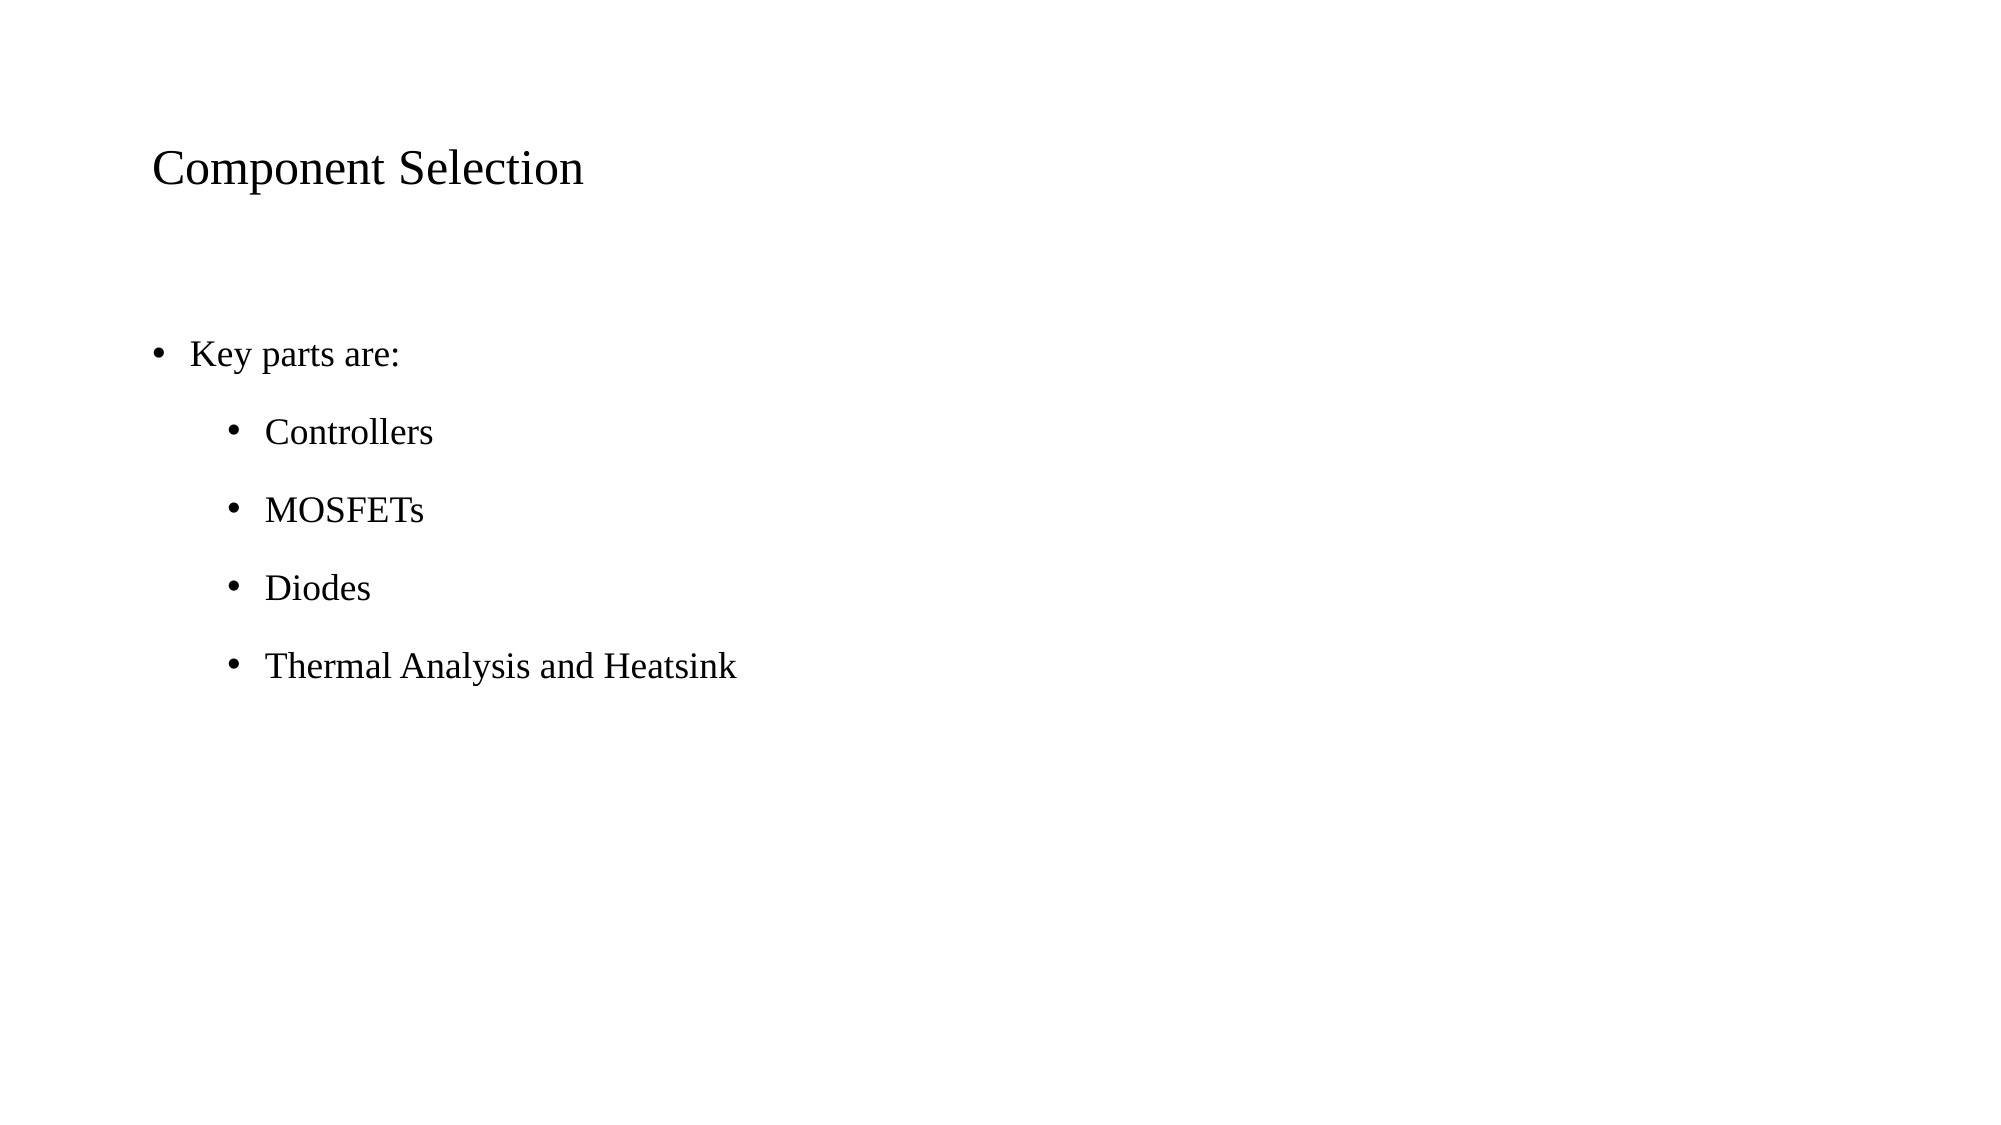

# Component Selection
Key parts are:
Controllers
MOSFETs
Diodes
Thermal Analysis and Heatsink